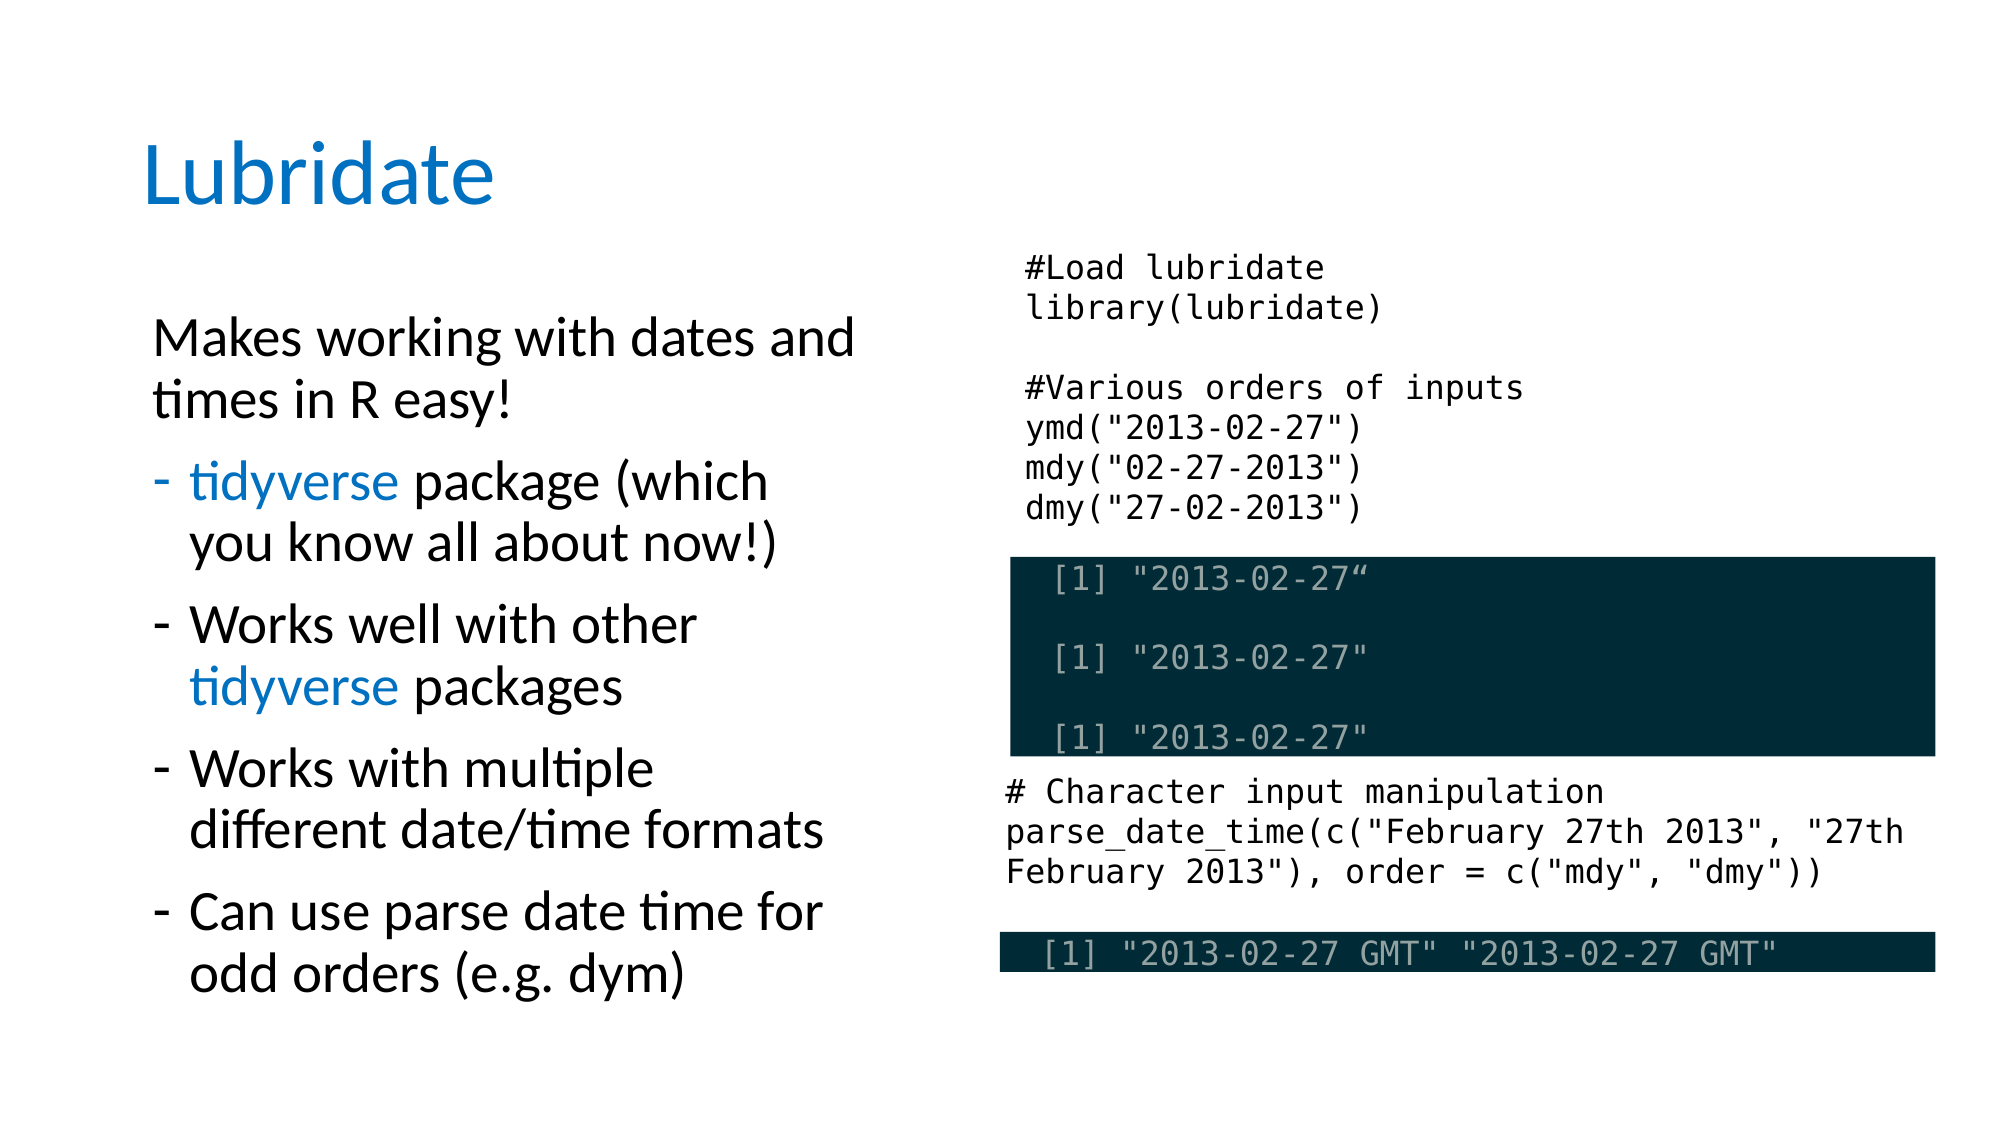

# Lubridate
#Load lubridate
library(lubridate)

#Various orders of inputs
ymd("2013-02-27")
mdy("02-27-2013")
dmy("27-02-2013")

Makes working with dates and times in R easy!
tidyverse package (which you know all about now!)
Works well with other tidyverse packages
Works with multiple different date/time formats
Can use parse date time for odd orders (e.g. dym)
  [1] "2013-02-27“

  [1] "2013-02-27"

  [1] "2013-02-27"
# Character input manipulation
parse_date_time(c("February 27th 2013", "27th February 2013"), order = c("mdy", "dmy"))
  [1] "2013-02-27 GMT" "2013-02-27 GMT"